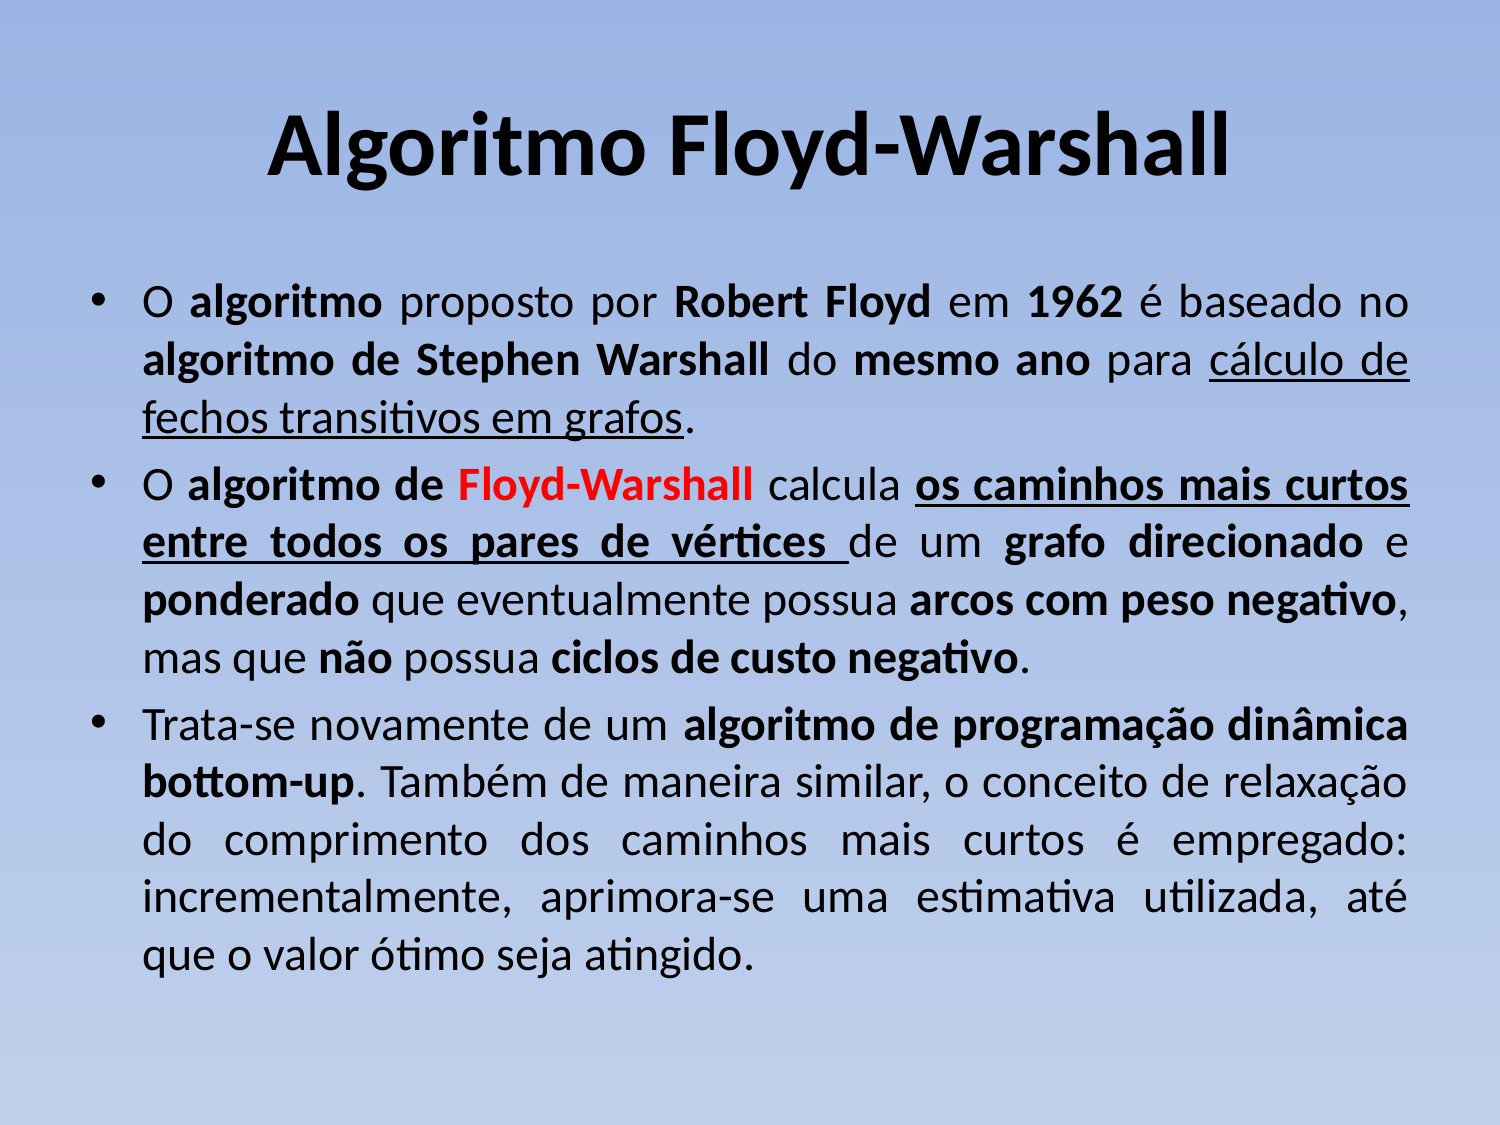

# Algoritmo Floyd-Warshall
O algoritmo proposto por Robert Floyd em 1962 é baseado no algoritmo de Stephen Warshall do mesmo ano para cálculo de fechos transitivos em grafos.
O algoritmo de Floyd-Warshall calcula os caminhos mais curtos entre todos os pares de vértices de um grafo direcionado e ponderado que eventualmente possua arcos com peso negativo, mas que não possua ciclos de custo negativo.
Trata-se novamente de um algoritmo de programação dinâmica bottom-up. Também de maneira similar, o conceito de relaxação do comprimento dos caminhos mais curtos é empregado: incrementalmente, aprimora-se uma estimativa utilizada, até que o valor ótimo seja atingido.